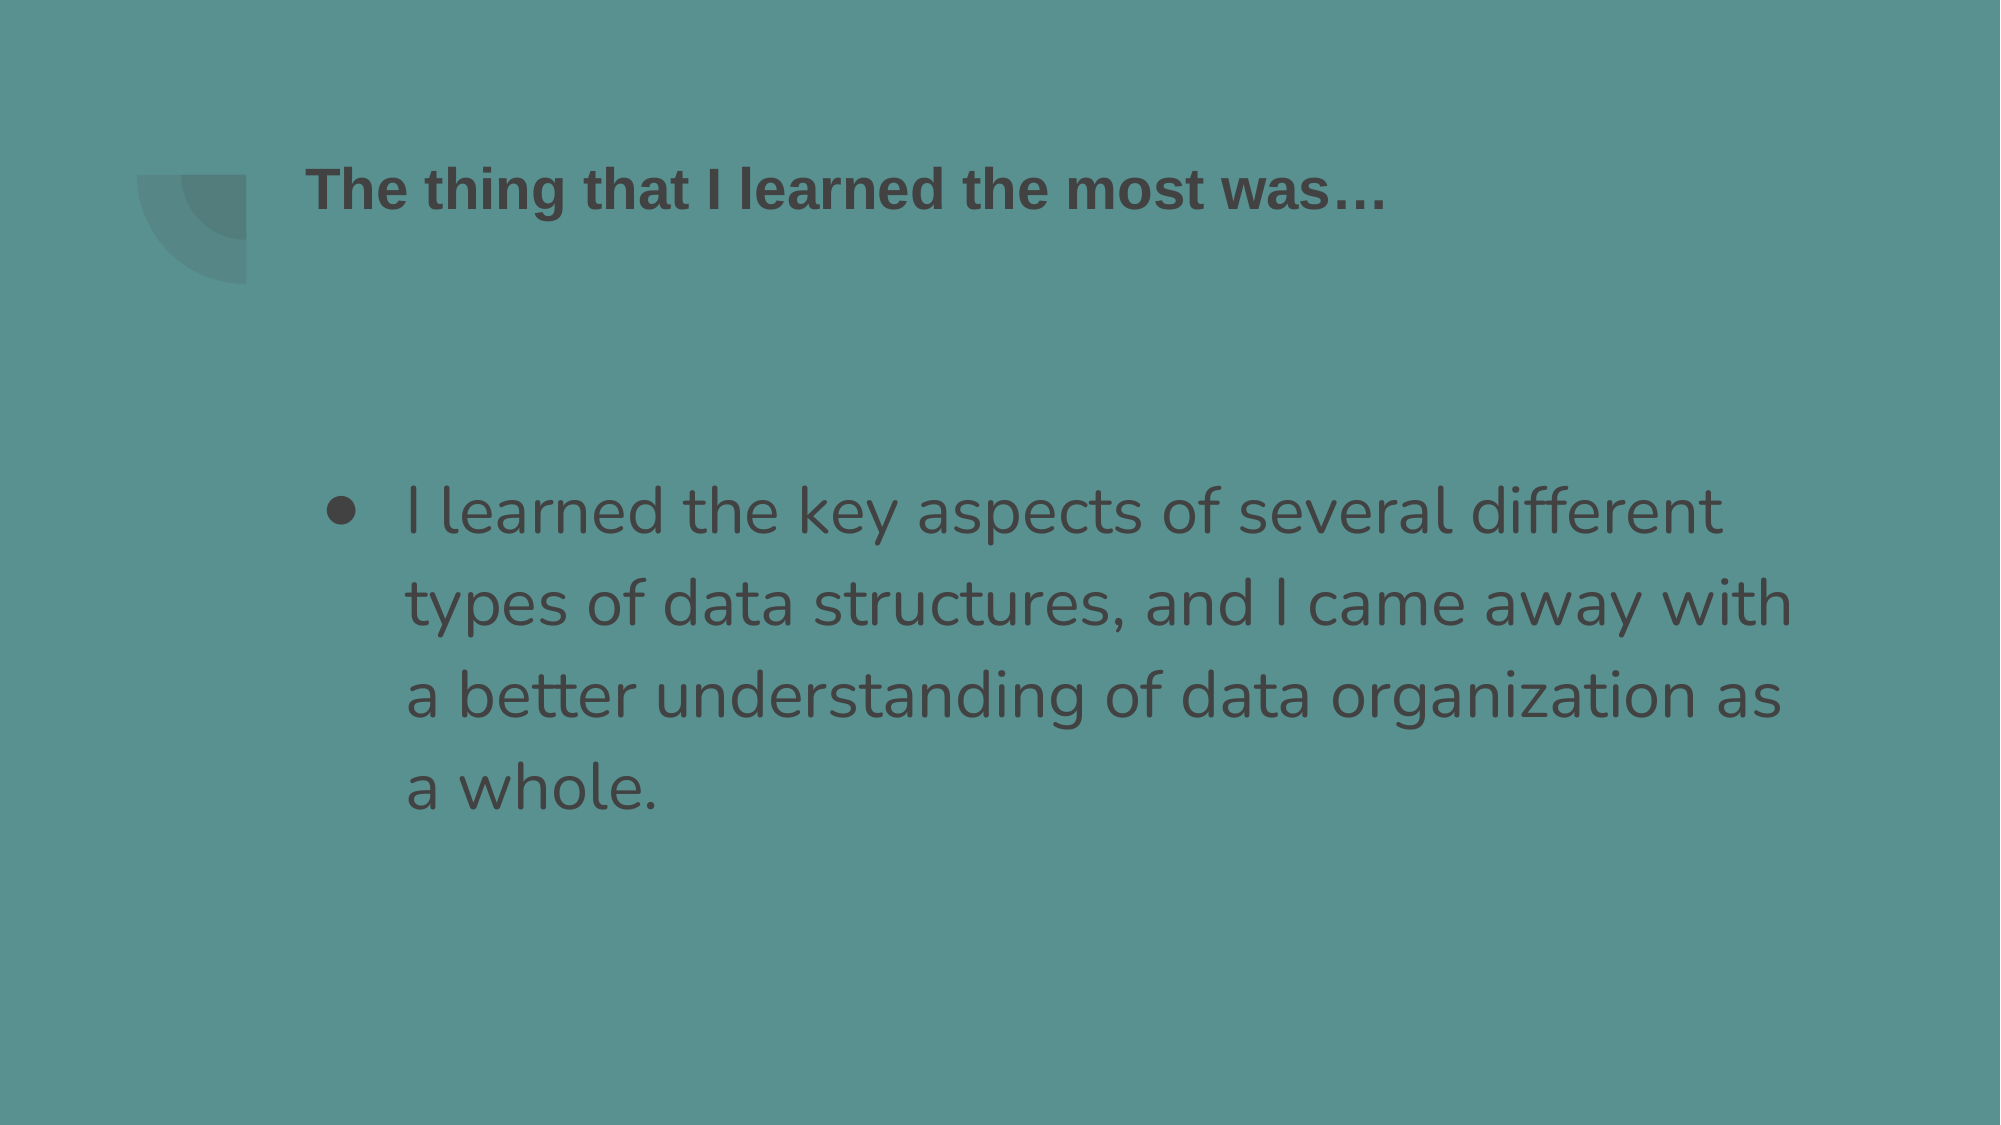

# The thing that I learned the most was…
I learned the key aspects of several different types of data structures, and I came away with a better understanding of data organization as a whole.